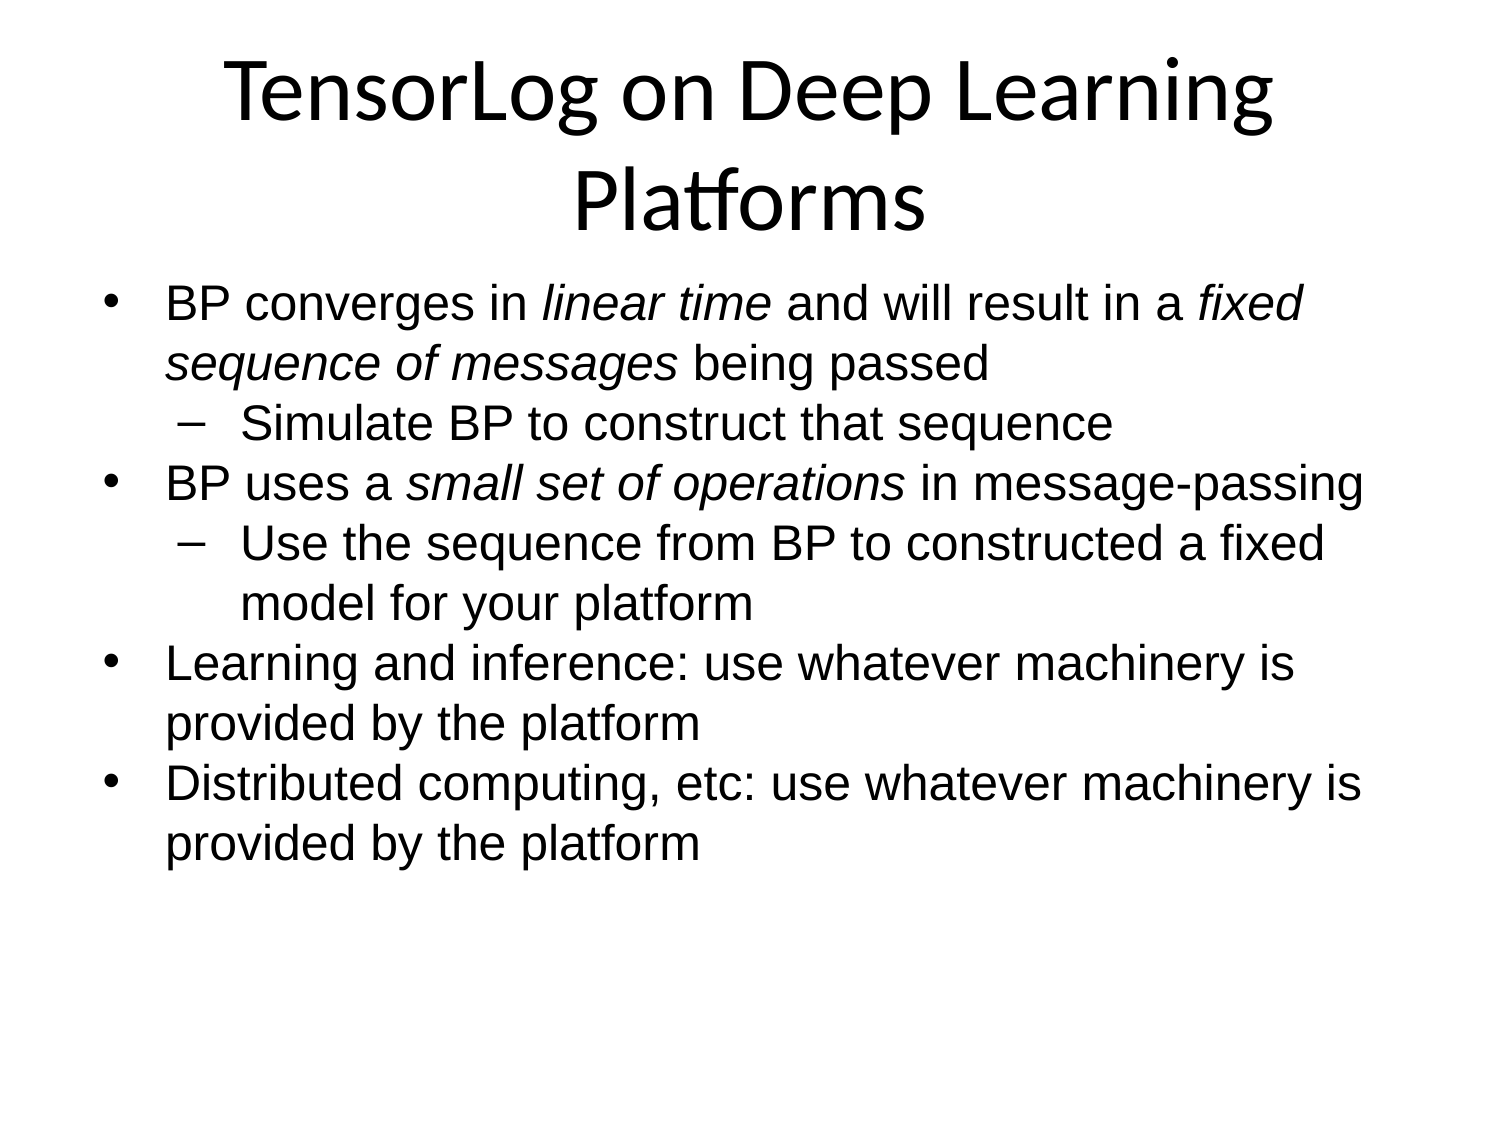

# TensorLog on Deep Learning Platforms
BP converges in linear time and will result in a fixed sequence of messages being passed
Simulate BP to construct that sequence
BP uses a small set of operations in message-passing
Use the sequence from BP to constructed a fixed model for your platform
Learning and inference: use whatever machinery is provided by the platform
Distributed computing, etc: use whatever machinery is provided by the platform